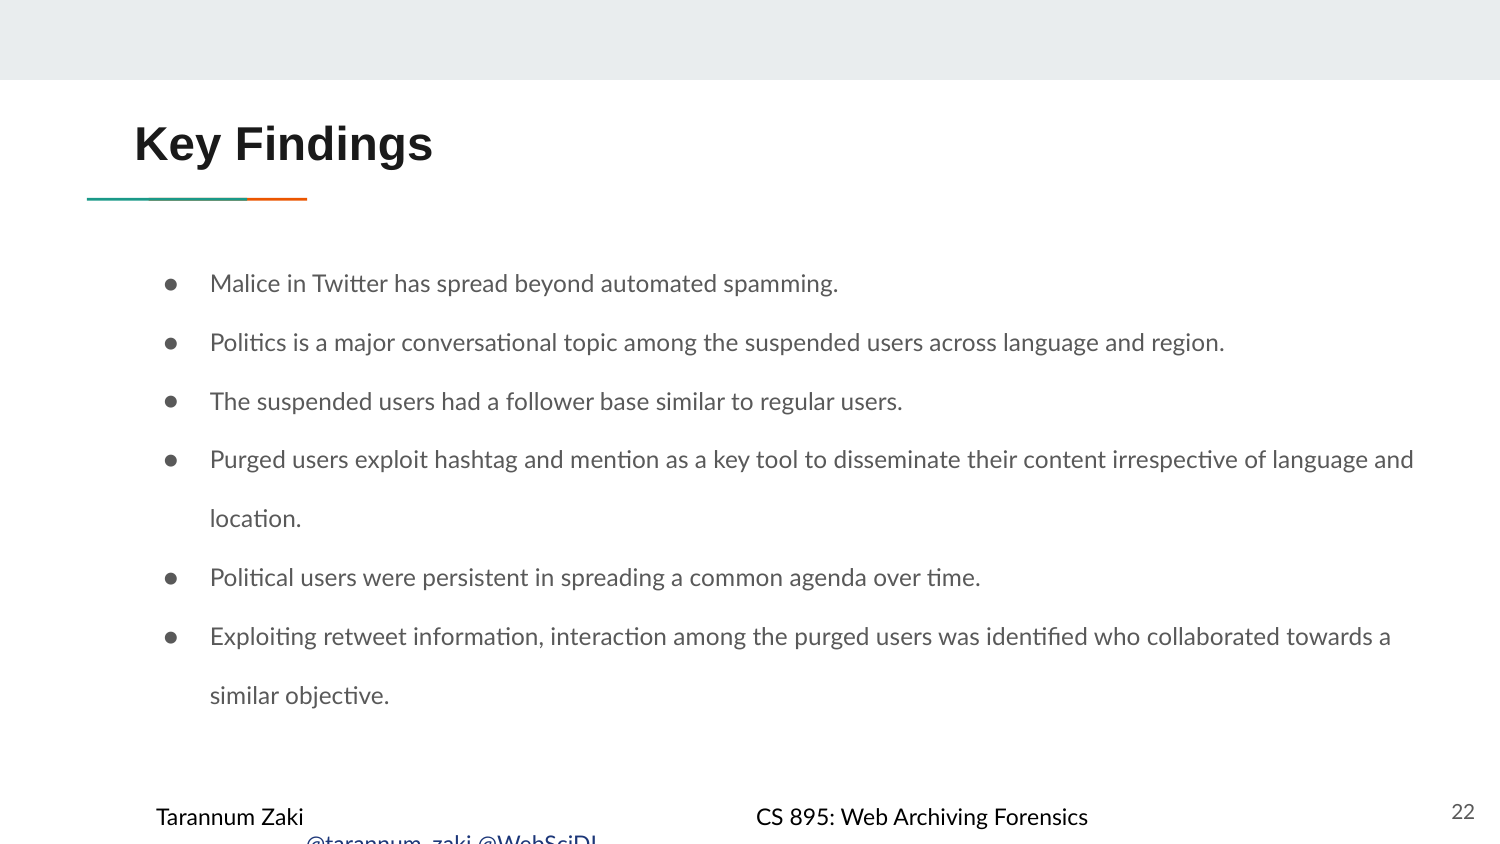

# Key Findings
Malice in Twitter has spread beyond automated spamming.
Politics is a major conversational topic among the suspended users across language and region.
The suspended users had a follower base similar to regular users.
Purged users exploit hashtag and mention as a key tool to disseminate their content irrespective of language and location.
Political users were persistent in spreading a common agenda over time.
Exploiting retweet information, interaction among the purged users was identified who collaborated towards a similar objective.
22
Tarannum Zaki				CS 895: Web Archiving Forensics			@tarannum_zaki @WebSciDL